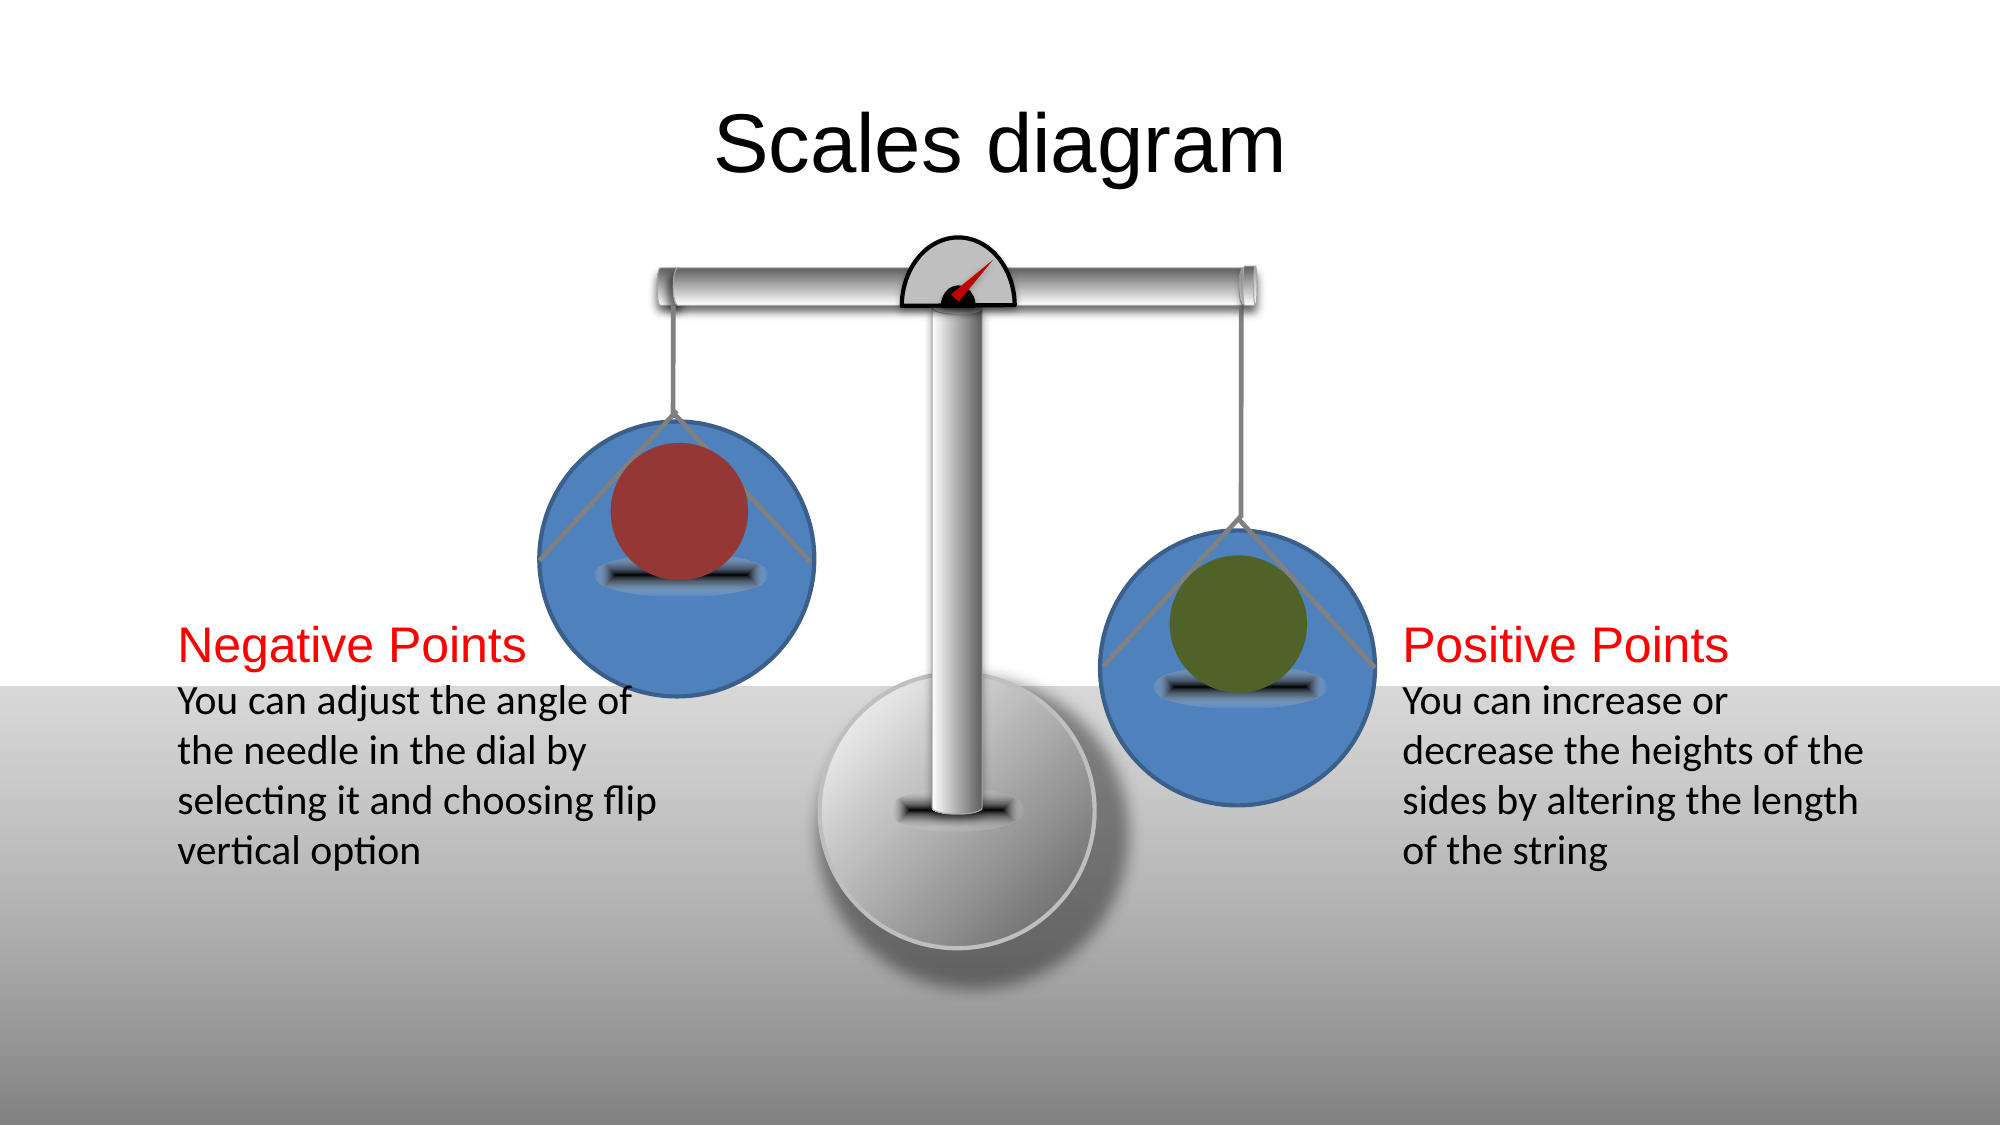

# Scales diagram

Negative Points
You can adjust the angle of the needle in the dial by selecting it and choosing flip vertical option
Positive Points
You can increase or decrease the heights of the sides by altering the length of the string